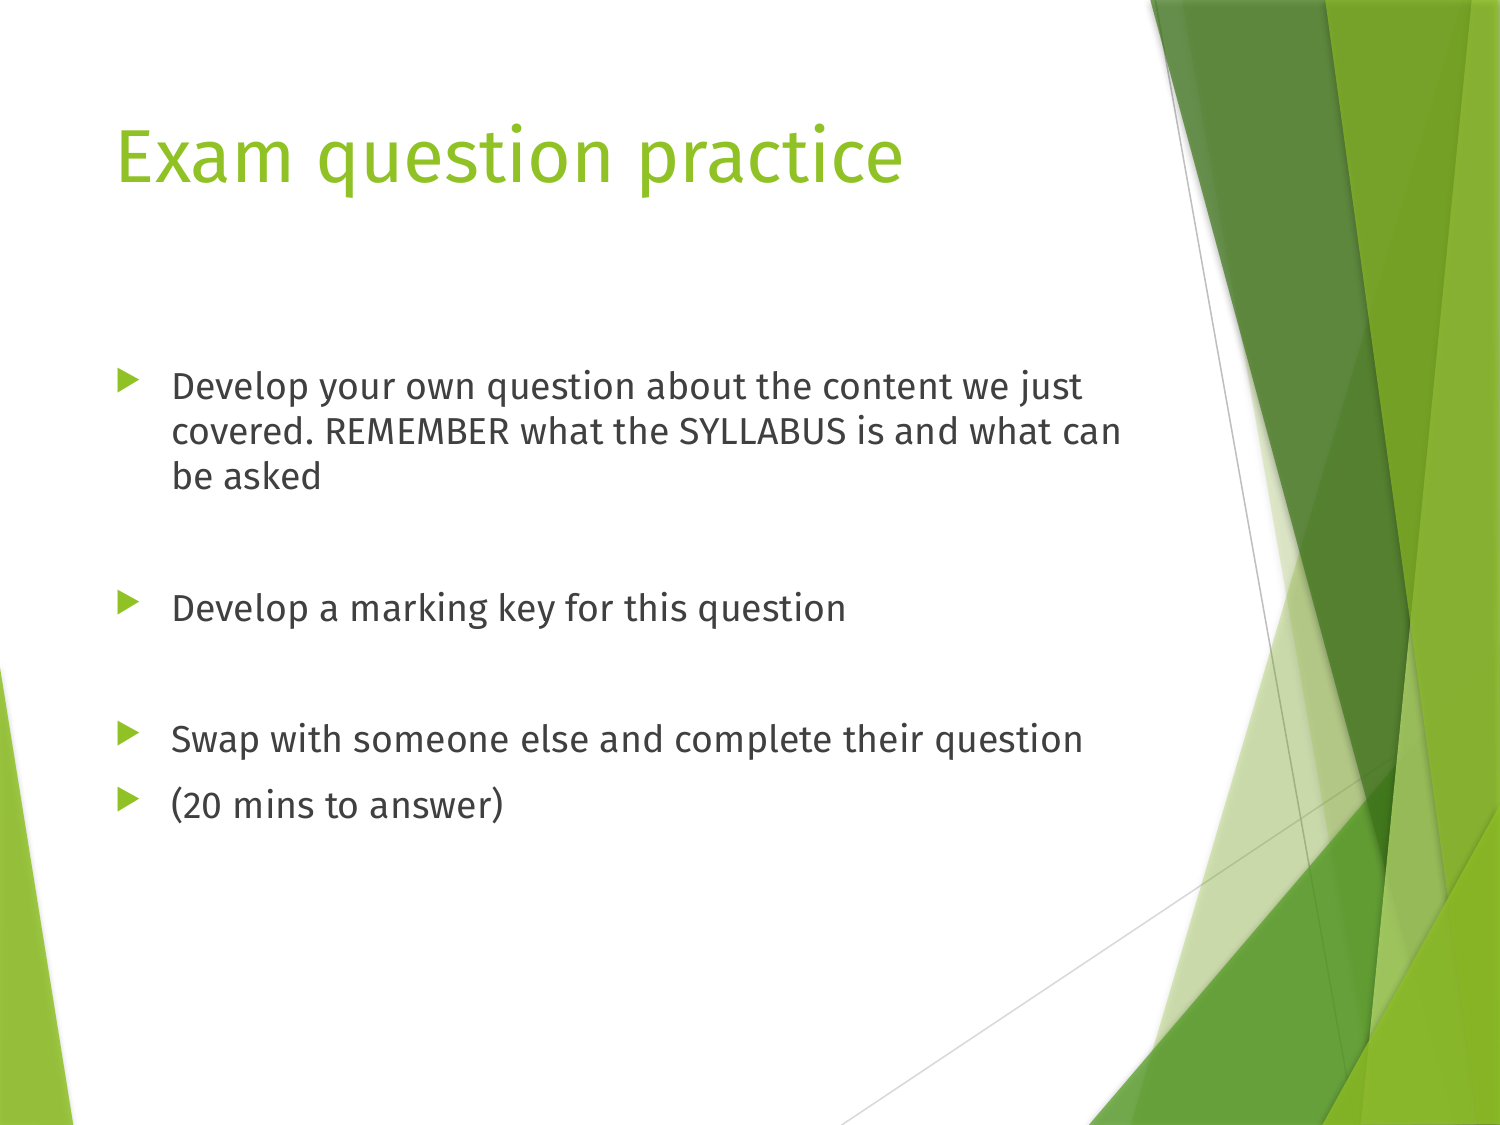

# Exam question practice
Develop your own question about the content we just covered. REMEMBER what the SYLLABUS is and what can be asked

Develop a marking key for this question

Swap with someone else and complete their question
(20 mins to answer)